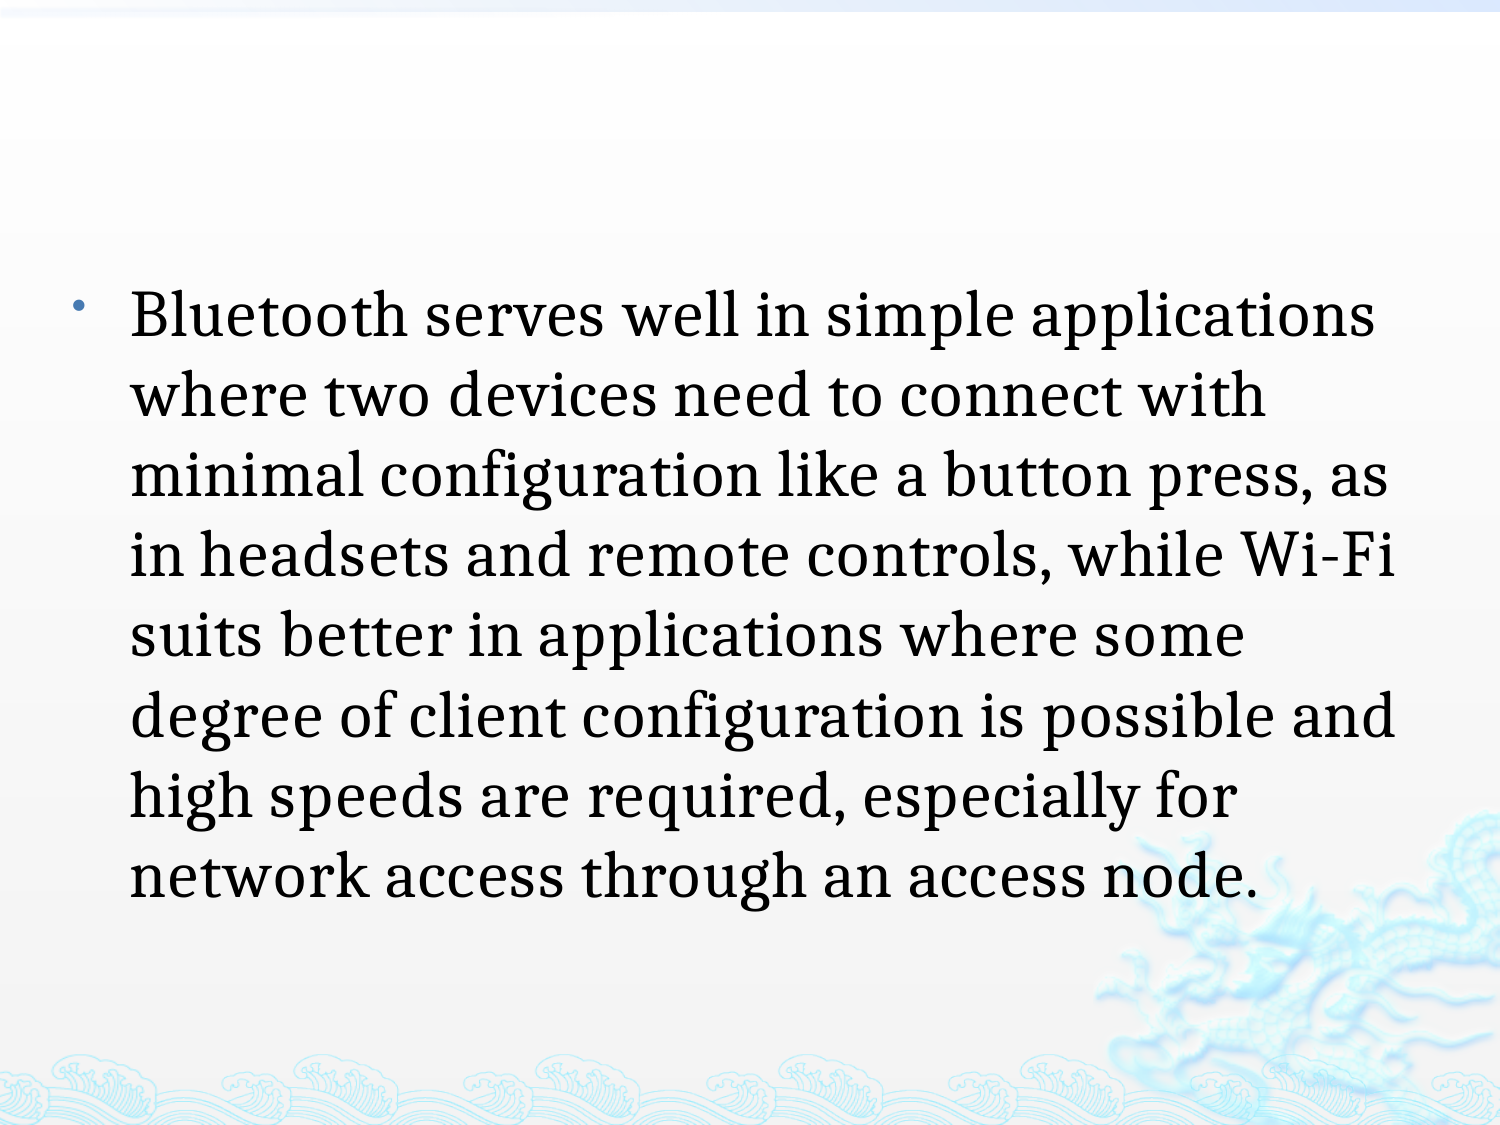

Bluetooth serves well in simple applications where two devices need to connect with minimal configuration like a button press, as in headsets and remote controls, while Wi-Fi suits better in applications where some degree of client configuration is possible and high speeds are required, especially for network access through an access node.